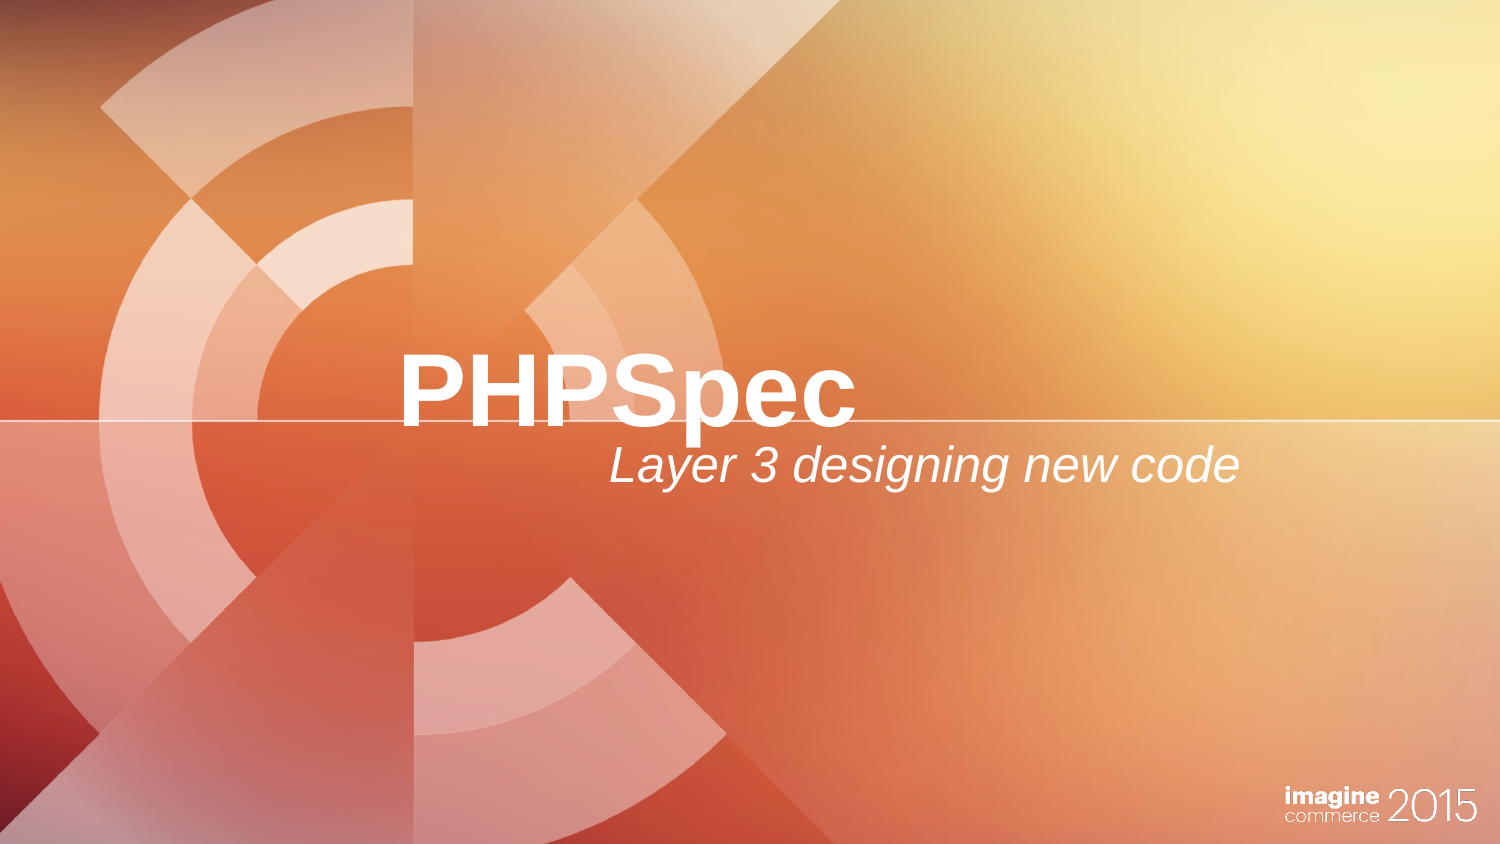

# PHPSpec
Layer 3 designing new code